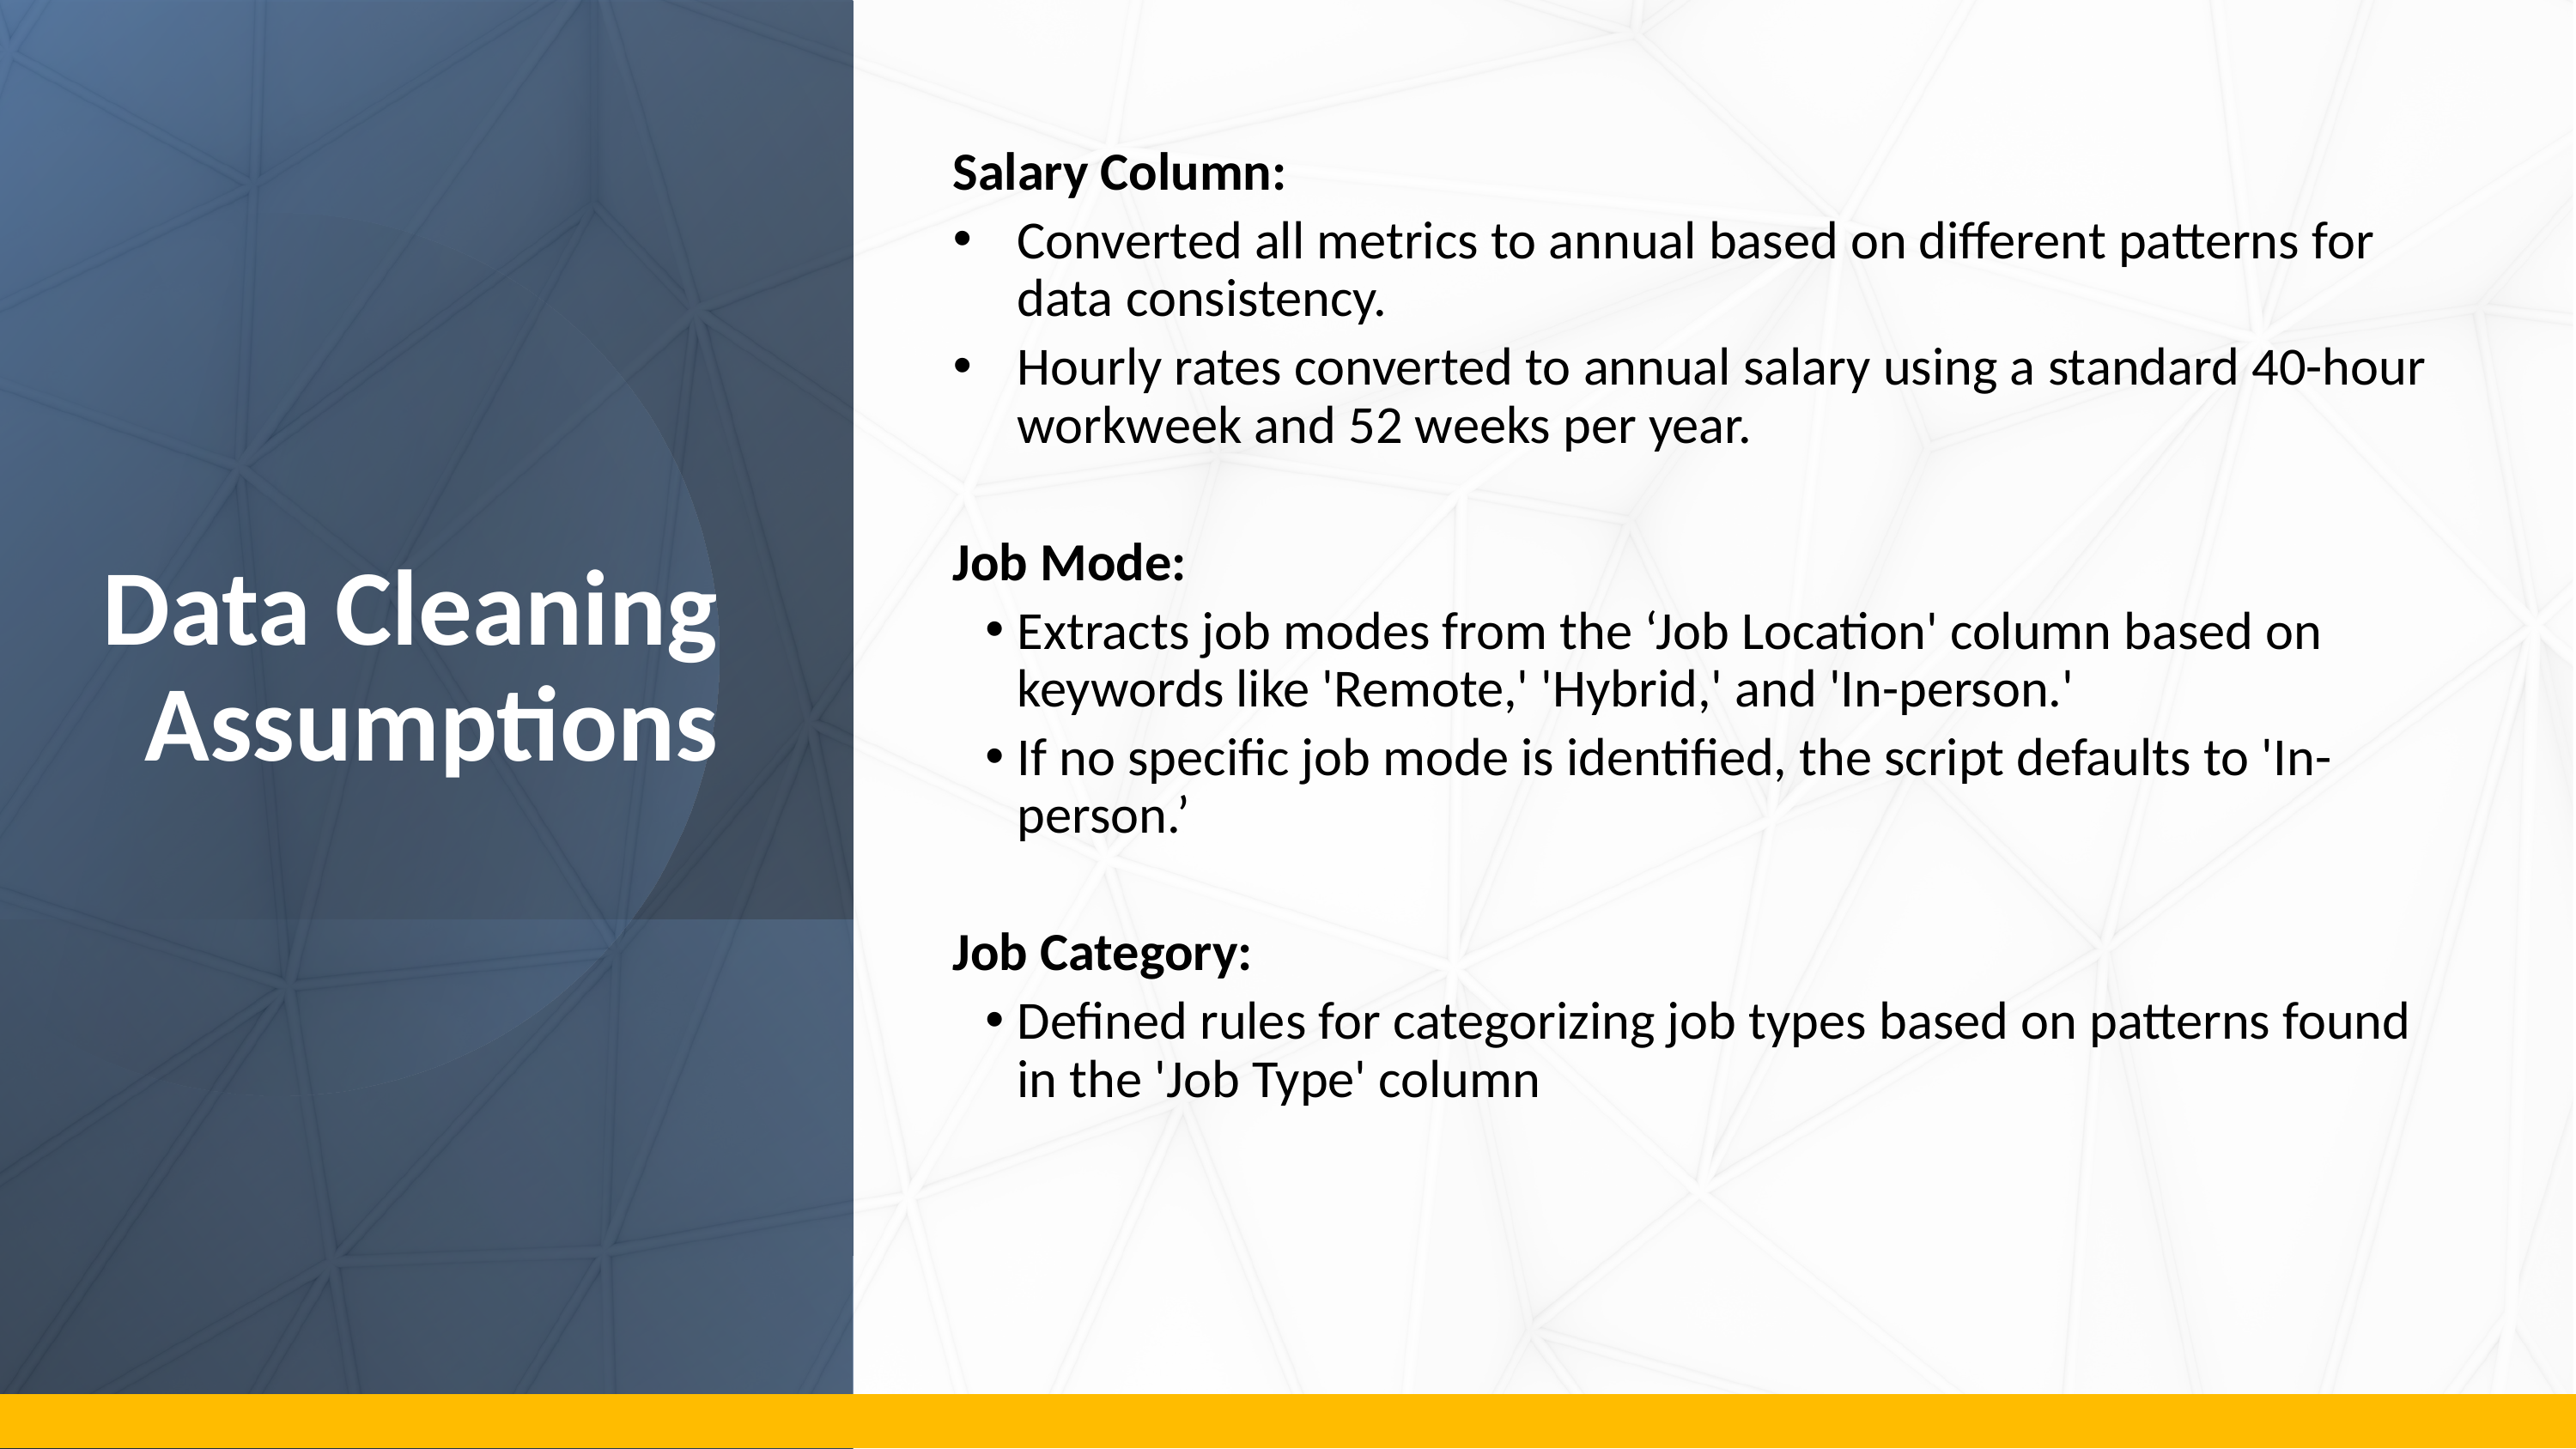

Data Cleaning Assumptions
Salary Column:
Converted all metrics to annual based on different patterns for data consistency.
Hourly rates converted to annual salary using a standard 40-hour workweek and 52 weeks per year.

Job Mode:
Extracts job modes from the ‘Job Location' column based on keywords like 'Remote,' 'Hybrid,' and 'In-person.'
If no specific job mode is identified, the script defaults to 'In-person.’

Job Category:
Defined rules for categorizing job types based on patterns found in the 'Job Type' column